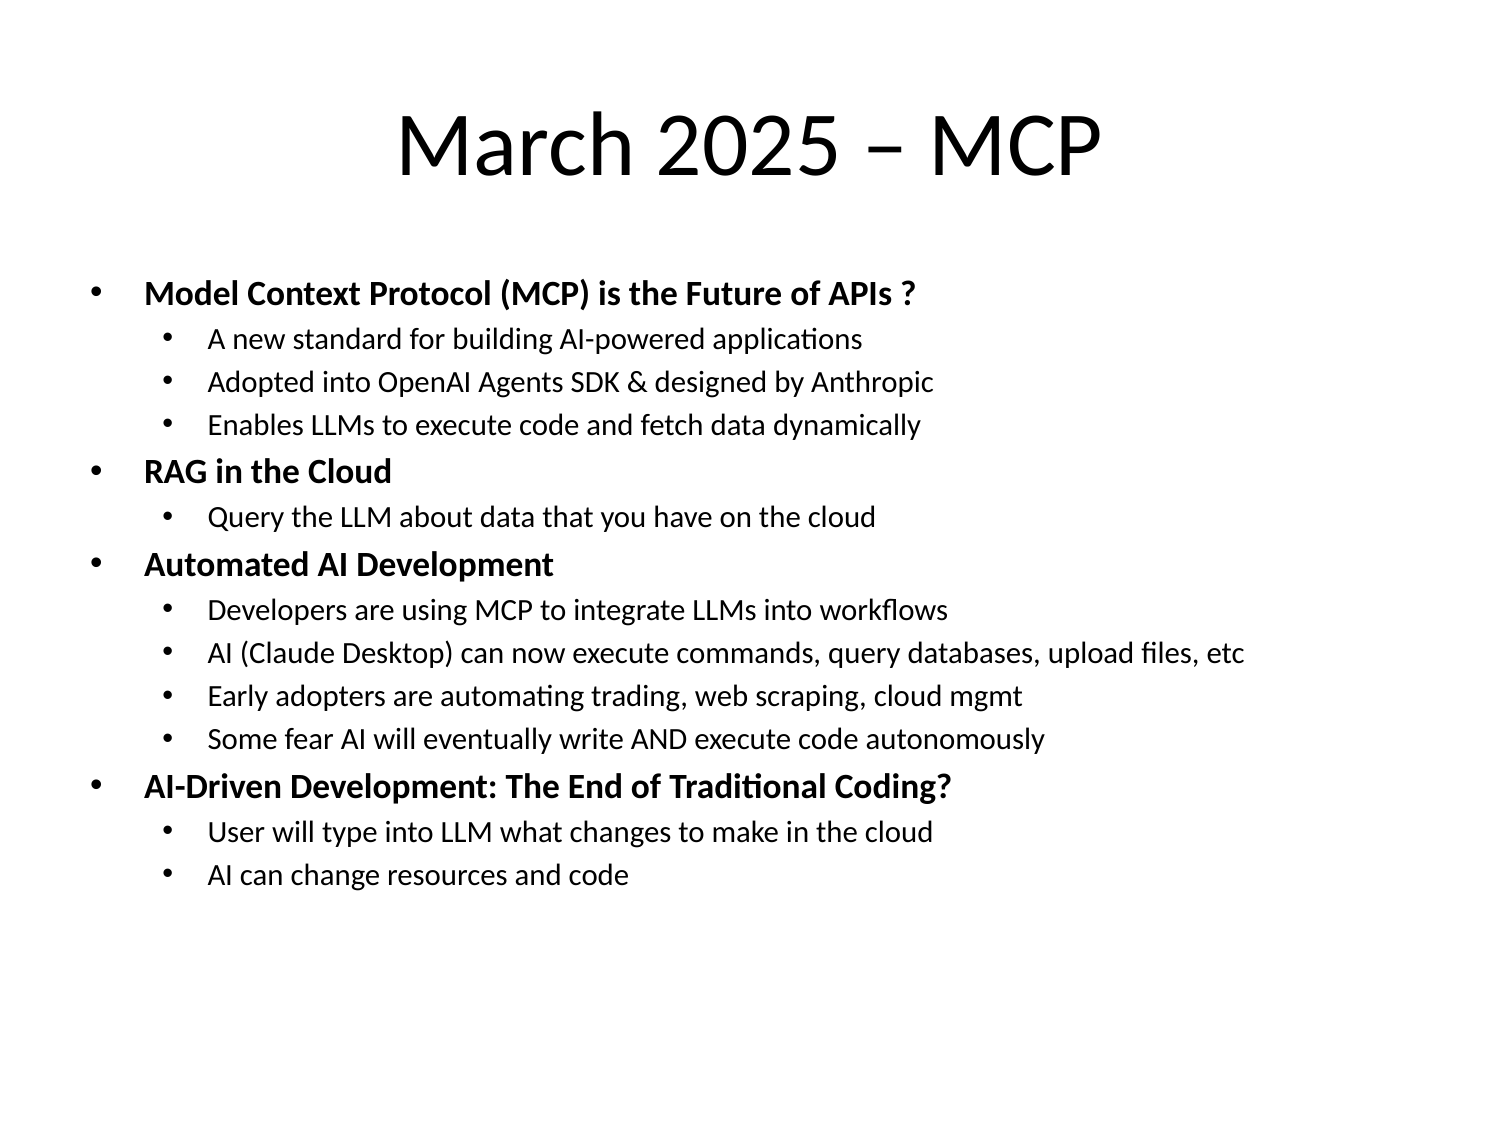

# March 2025 – MCP
Model Context Protocol (MCP) is the Future of APIs ?
A new standard for building AI-powered applications
Adopted into OpenAI Agents SDK & designed by Anthropic
Enables LLMs to execute code and fetch data dynamically
RAG in the Cloud
Query the LLM about data that you have on the cloud
Automated AI Development
Developers are using MCP to integrate LLMs into workflows
AI (Claude Desktop) can now execute commands, query databases, upload files, etc
Early adopters are automating trading, web scraping, cloud mgmt
Some fear AI will eventually write AND execute code autonomously
AI-Driven Development: The End of Traditional Coding?
User will type into LLM what changes to make in the cloud
AI can change resources and code